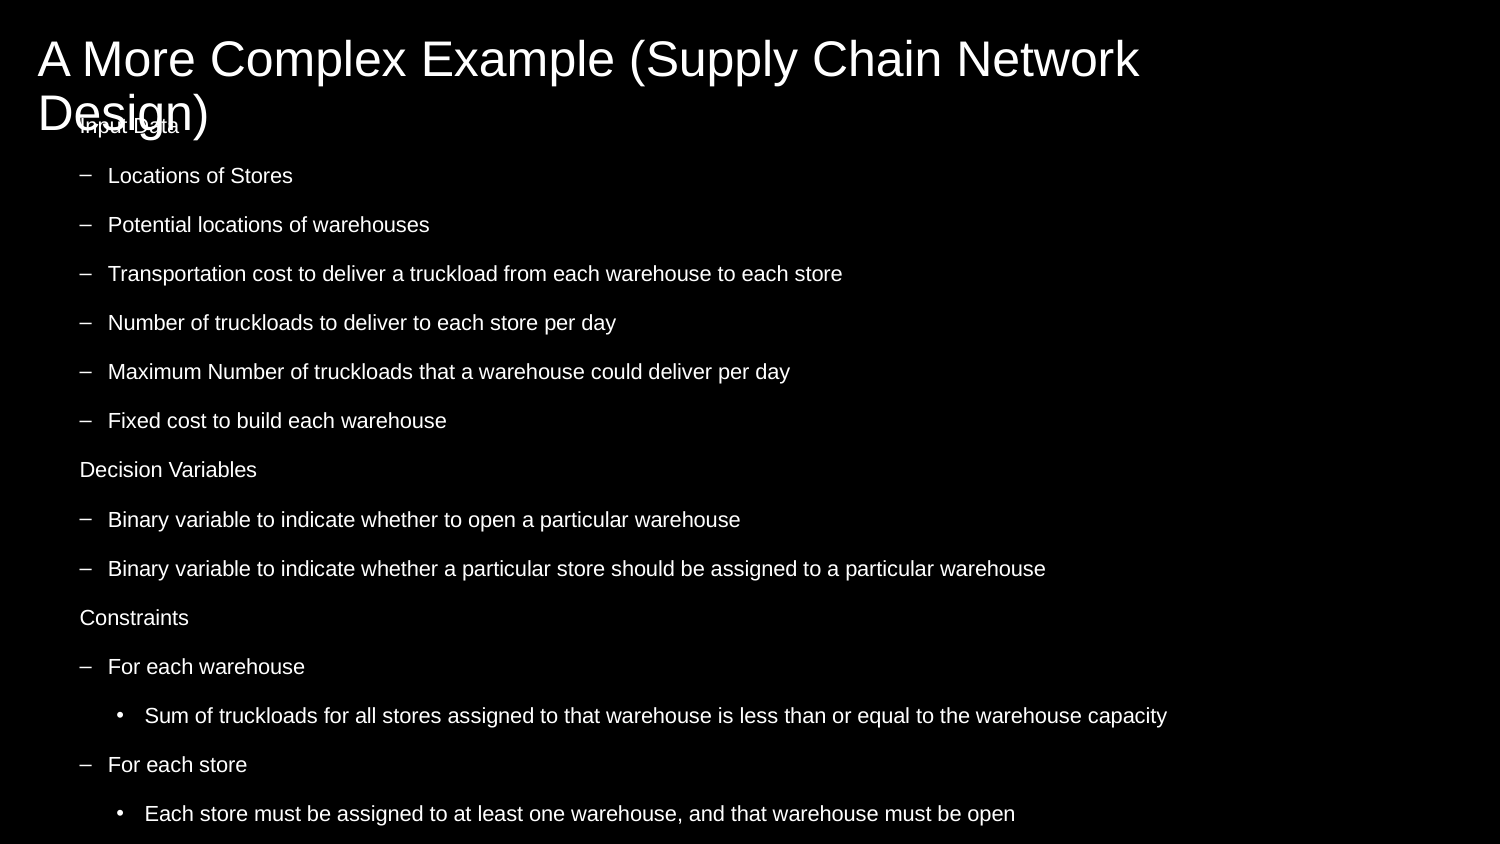

# A More Complex Example (Supply Chain Network Design)
Input Data
Locations of Stores
Potential locations of warehouses
Transportation cost to deliver a truckload from each warehouse to each store
Number of truckloads to deliver to each store per day
Maximum Number of truckloads that a warehouse could deliver per day
Fixed cost to build each warehouse
Decision Variables
Binary variable to indicate whether to open a particular warehouse
Binary variable to indicate whether a particular store should be assigned to a particular warehouse
Constraints
For each warehouse
Sum of truckloads for all stores assigned to that warehouse is less than or equal to the warehouse capacity
For each store
Each store must be assigned to at least one warehouse, and that warehouse must be open
Objective Function
Minimize fixed cost of opening warehouses, plus transportation costs of delivery to all stores
Problem Size can get large
4000 stores, 100 potential warehouse locations, is already over 400,000 variables!
Dependent upon additional complexities, problem can be solved in a few minutes